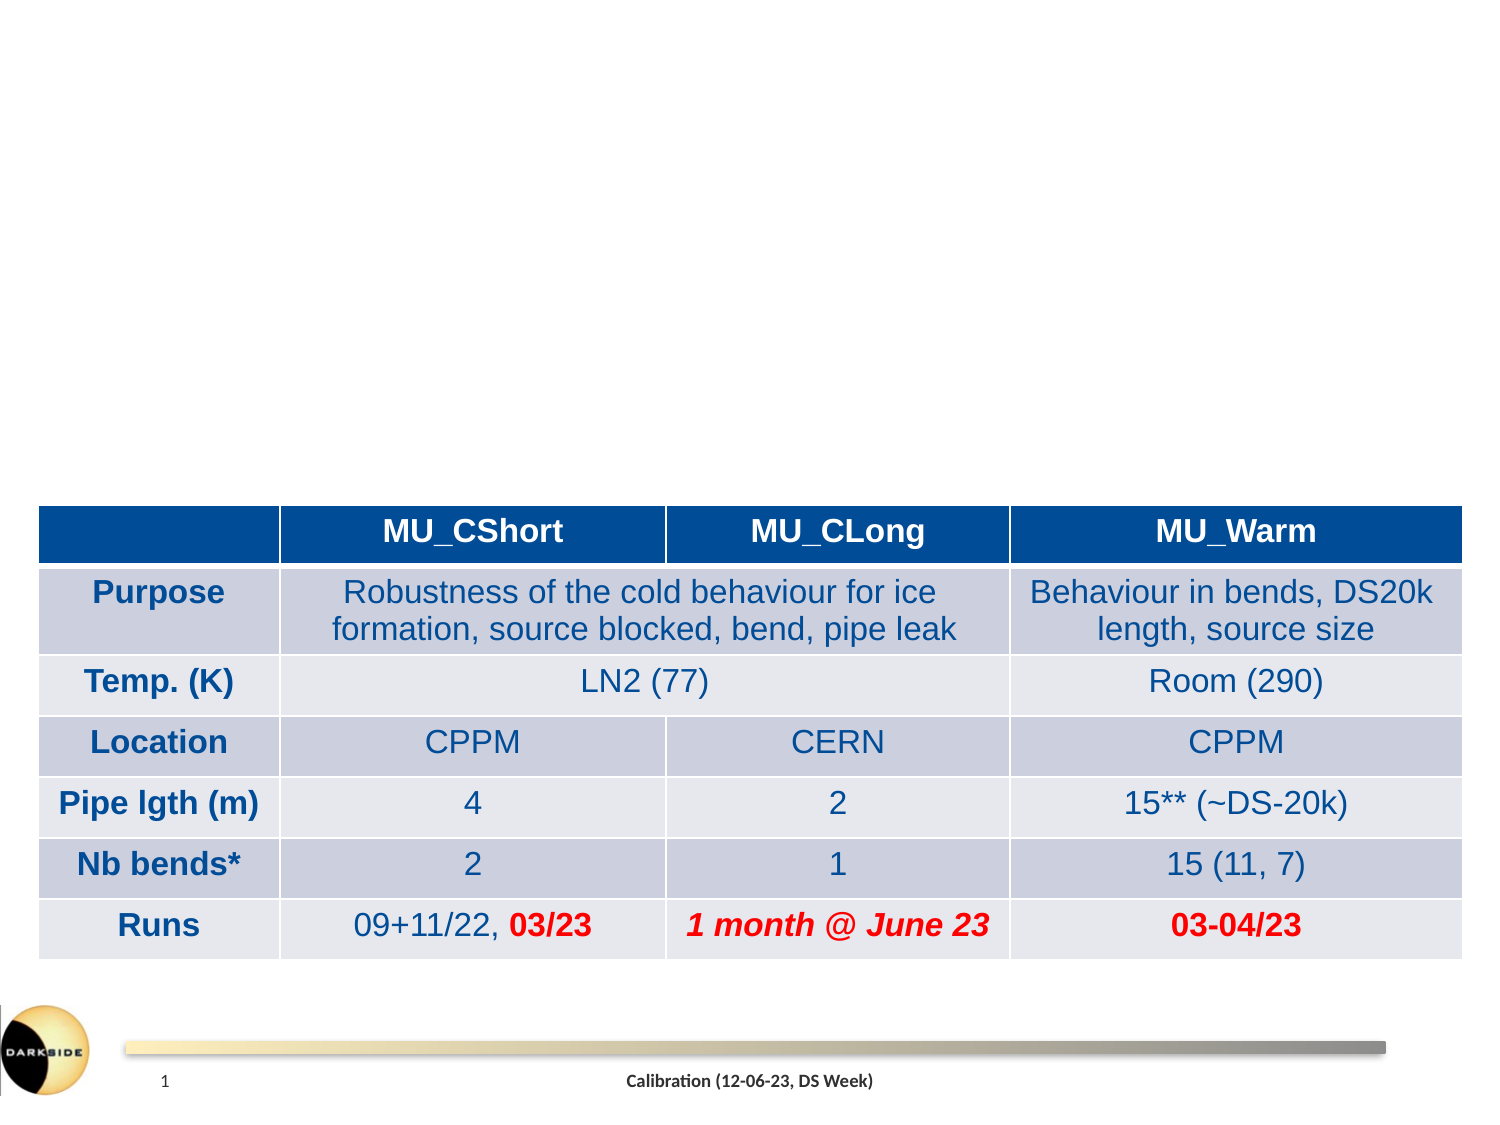

|  | MU\_CShort | MU\_CLong | MU\_Warm |
| --- | --- | --- | --- |
| Purpose | Robustness of the cold behaviour for ice formation, source blocked, bend, pipe leak |  | Behaviour in bends, DS20k length, source size |
| Temp. (K) | LN2 (77) |  | Room (290) |
| Location | CPPM | CERN | CPPM |
| Pipe lgth (m) | 4 | 2 | 15\*\* (~DS-20k) |
| Nb bends\* | 2 | 1 | 15 (11, 7) |
| Runs | 09+11/22, 03/23 | 1 month @ June 23 | 03-04/23 |
1
Calibration (12-06-23, DS Week)